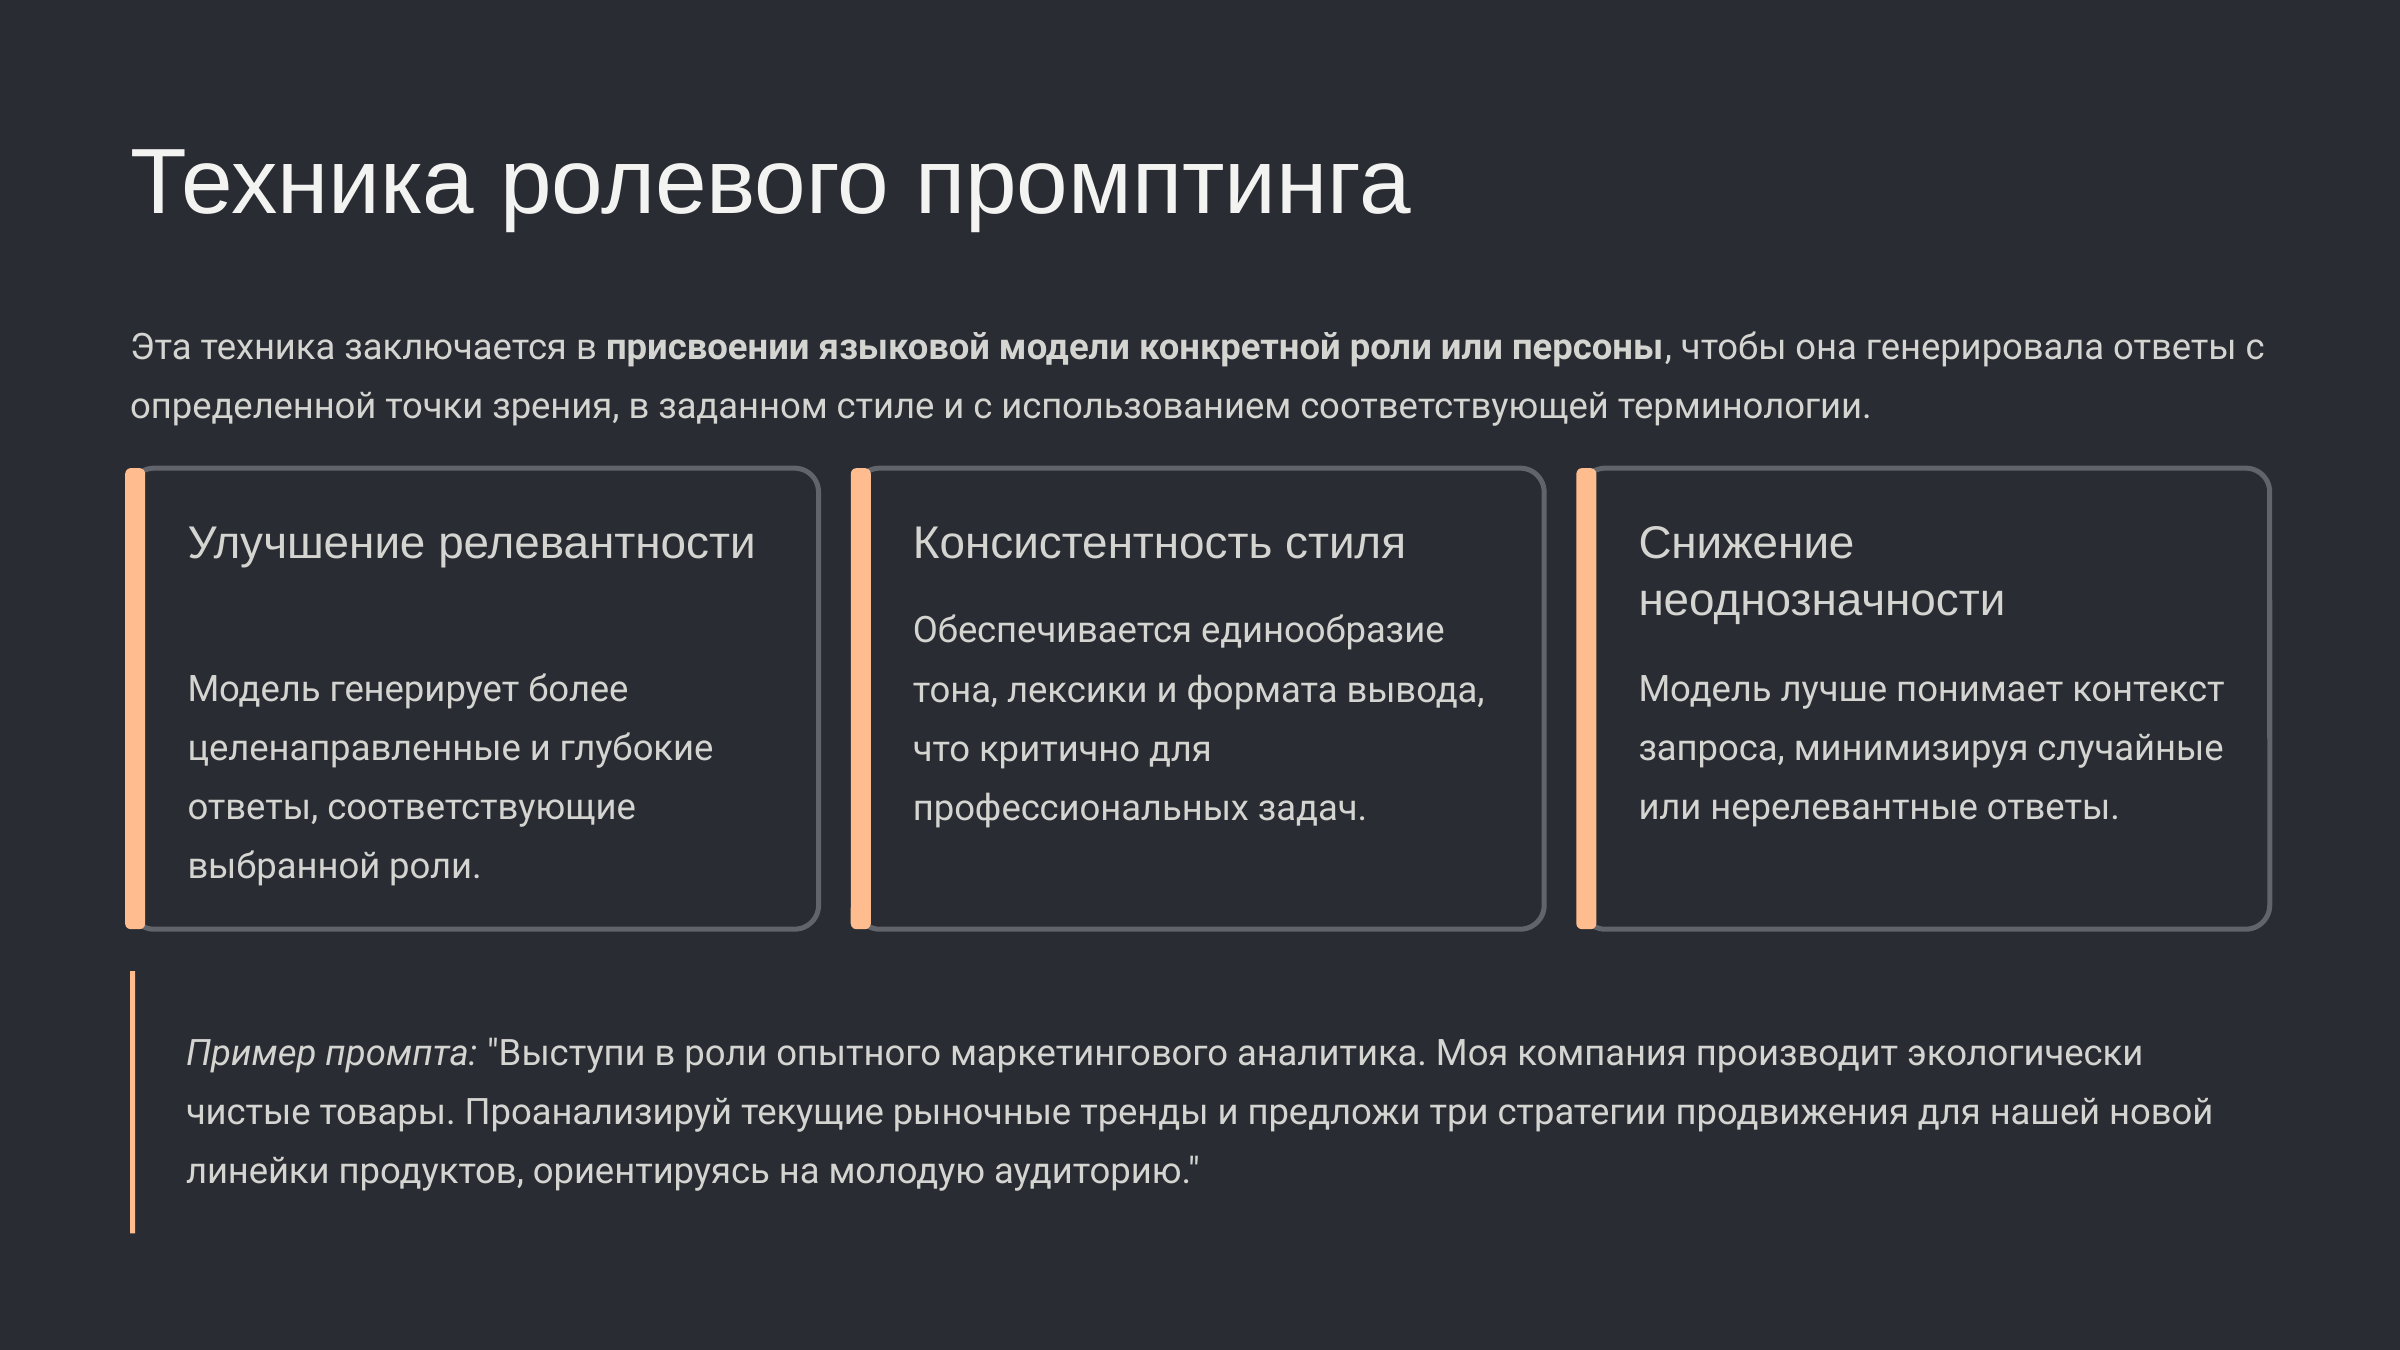

Техника ролевого промптинга
Эта техника заключается в присвоении языковой модели конкретной роли или персоны, чтобы она генерировала ответы с определенной точки зрения, в заданном стиле и с использованием соответствующей терминологии.

Улучшение релевантности
Консистентность стиля
Снижение неоднозначности
Обеспечивается единообразие тона, лексики и формата вывода, что критично для профессиональных задач.
Модель генерирует более целенаправленные и глубокие ответы, соответствующие выбранной роли.
Модель лучше понимает контекст запроса, минимизируя случайные или нерелевантные ответы.

Пример промпта: "Выступи в роли опытного маркетингового аналитика. Моя компания производит экологически чистые товары. Проанализируй текущие рыночные тренды и предложи три стратегии продвижения для нашей новой линейки продуктов, ориентируясь на молодую аудиторию."